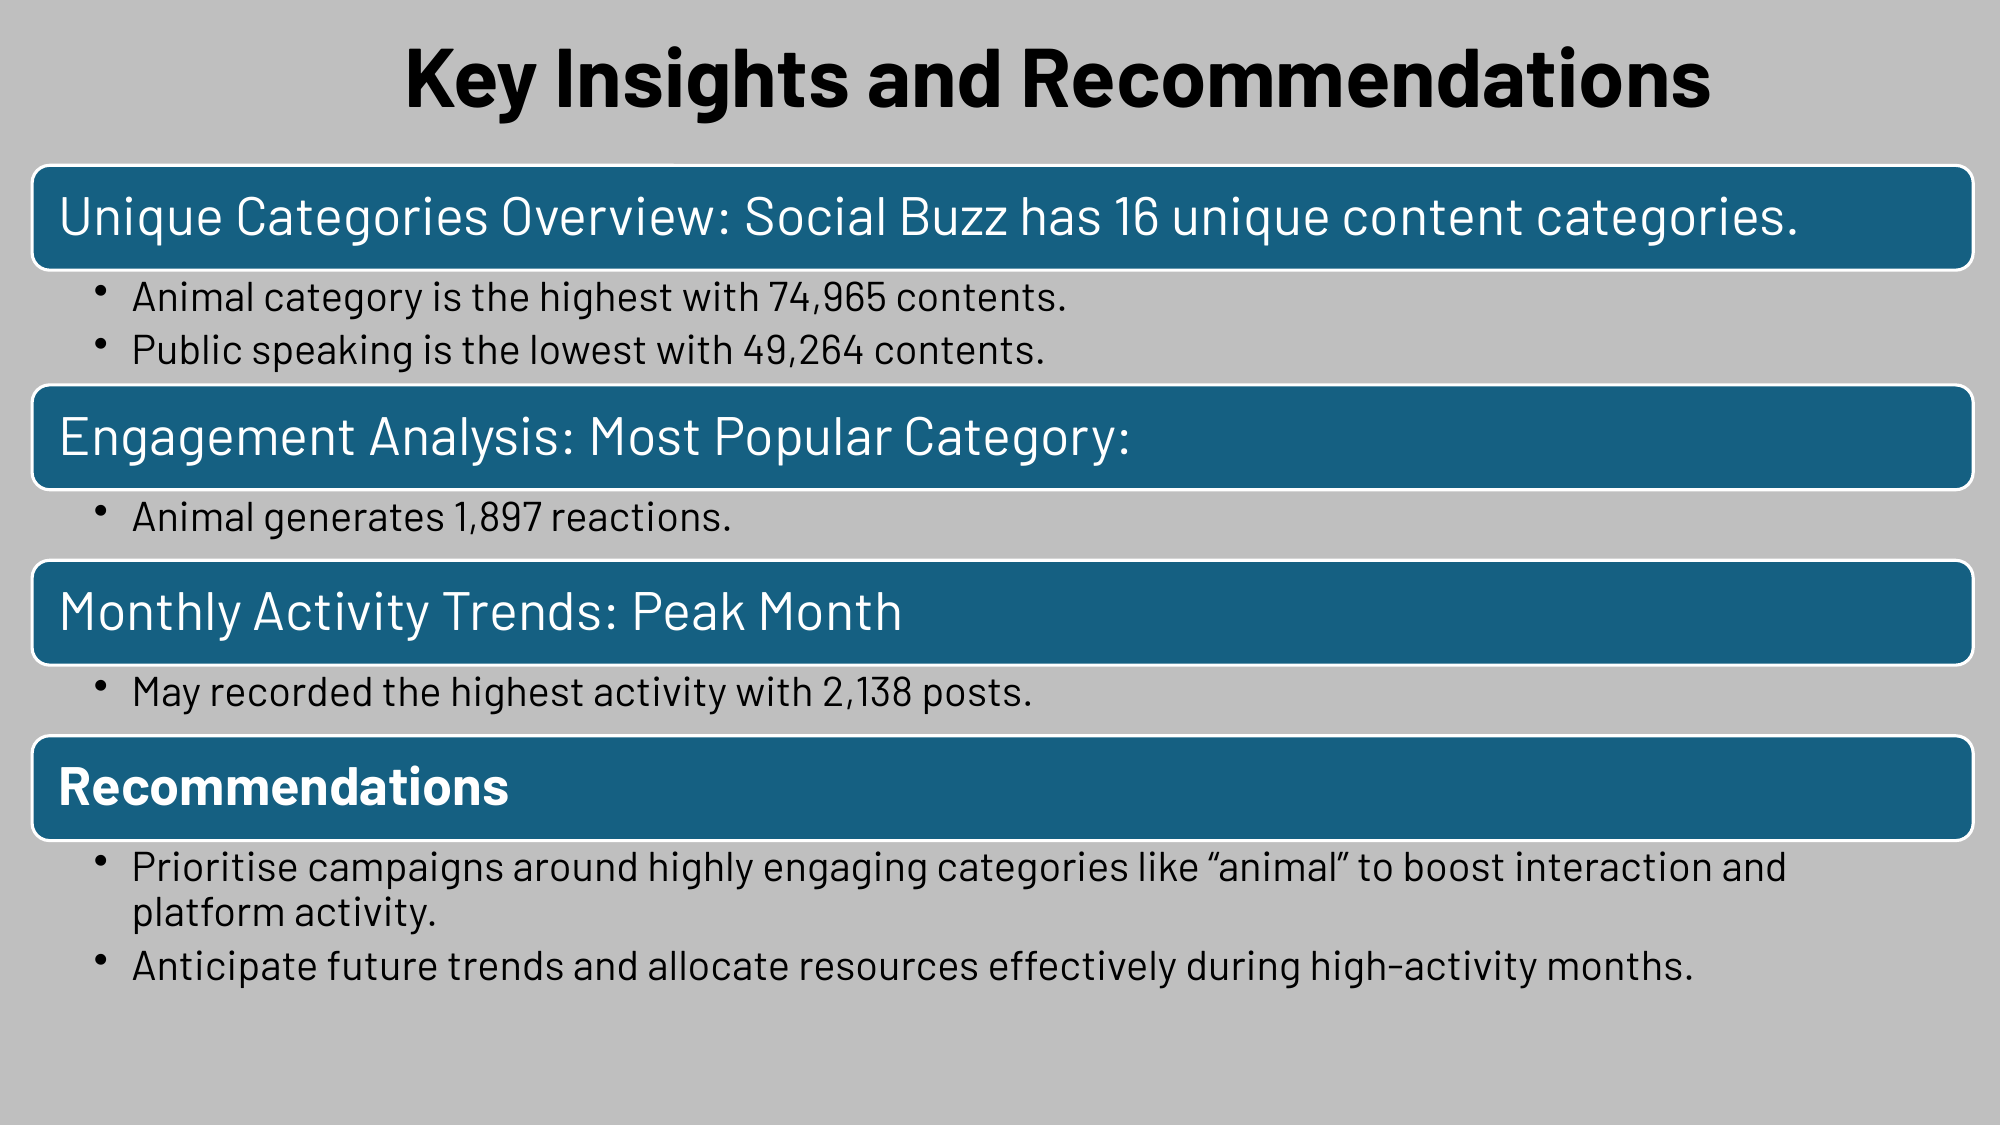

Key Insights and Recommendations
Unique Categories Overview: Social Buzz has 16 unique content categories.
Animal category is the highest with 74,965 contents.
Public speaking is the lowest with 49,264 contents.
Engagement Analysis: Most Popular Category:
Animal generates 1,897 reactions.
Monthly Activity Trends: Peak Month
May recorded the highest activity with 2,138 posts.
Recommendations
Prioritise campaigns around highly engaging categories like “animal” to boost interaction and platform activity.
Anticipate future trends and allocate resources effectively during high-activity months.